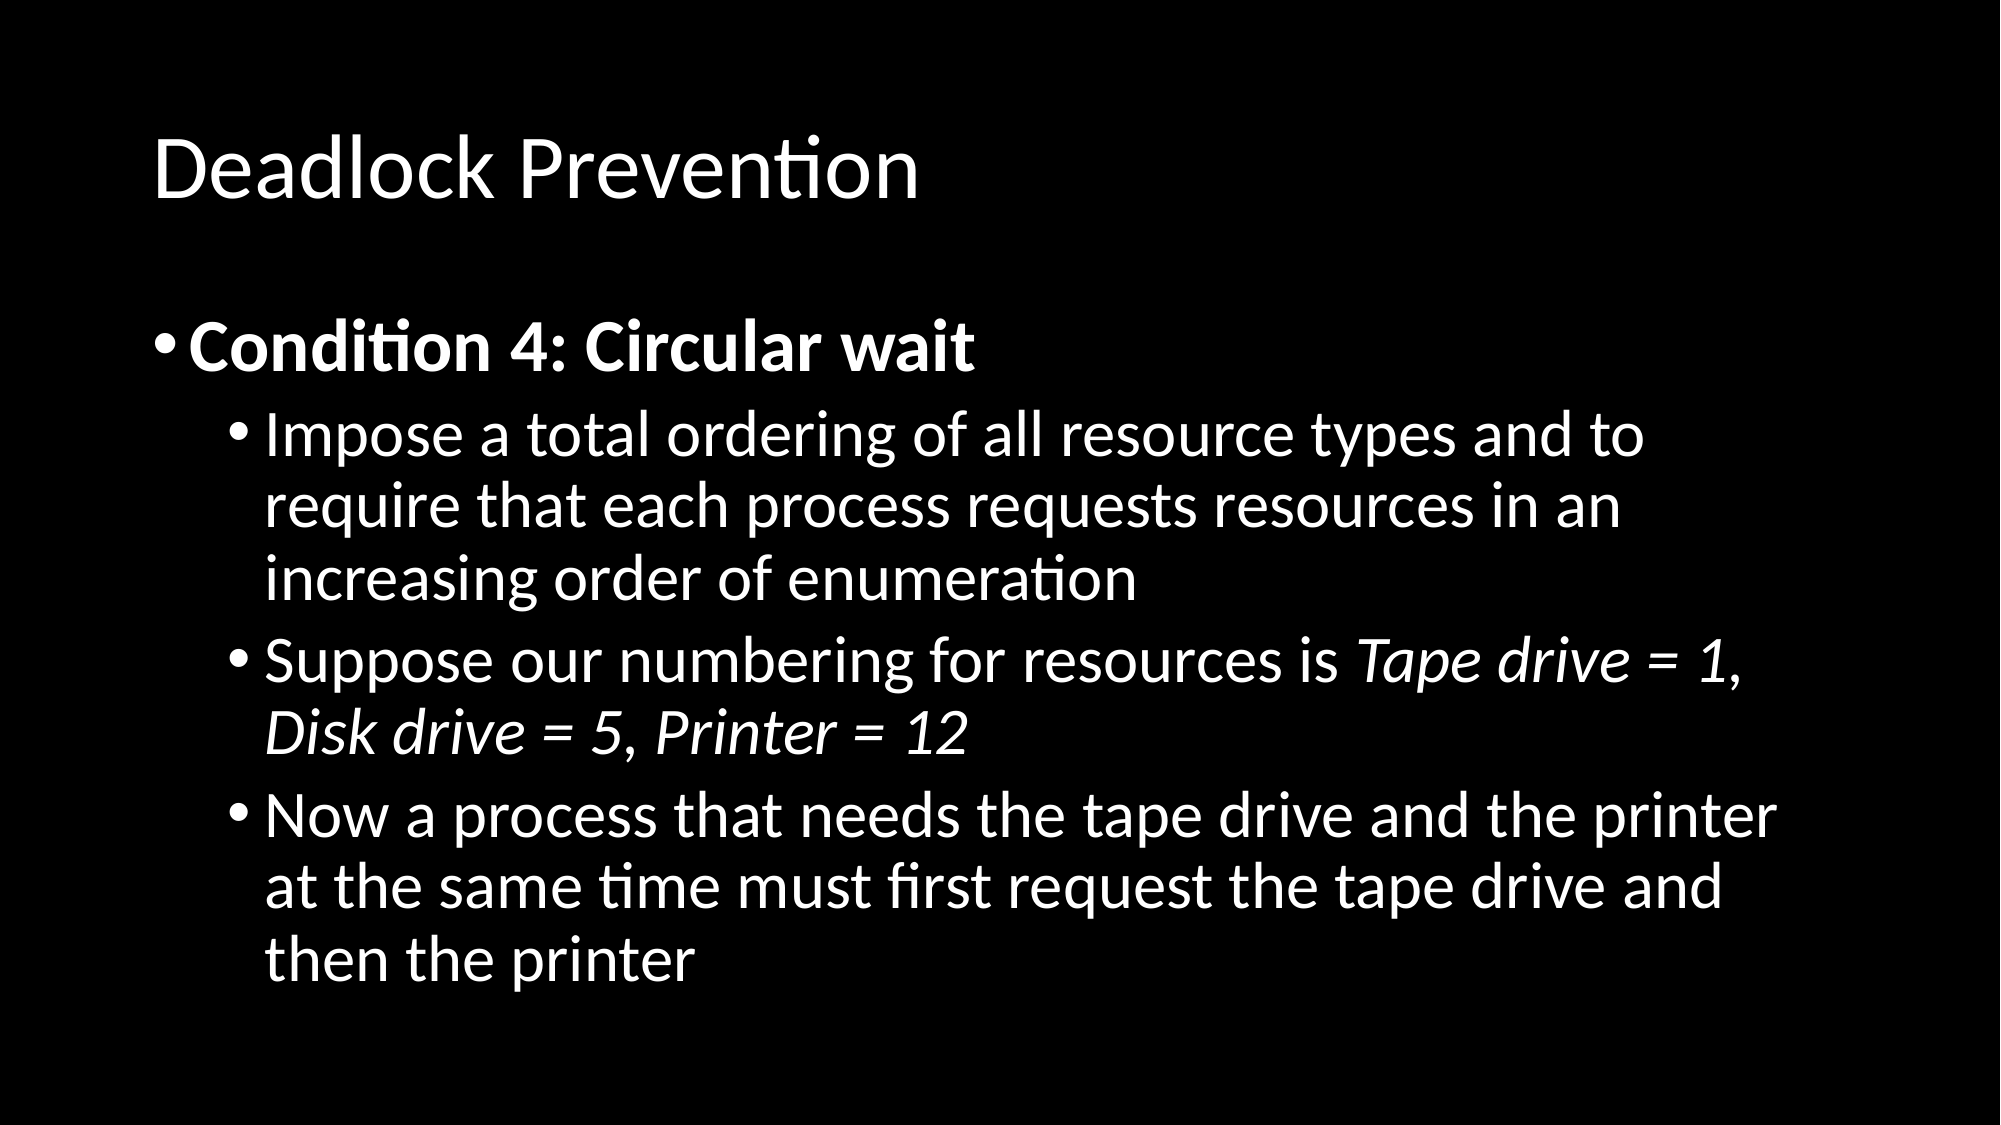

# Deadlock Prevention
Condition 4: Circular wait
Impose a total ordering of all resource types and to require that each process requests resources in an increasing order of enumeration
Suppose our numbering for resources is Tape drive = 1, Disk drive = 5, Printer = 12
Now a process that needs the tape drive and the printer at the same time must first request the tape drive and then the printer